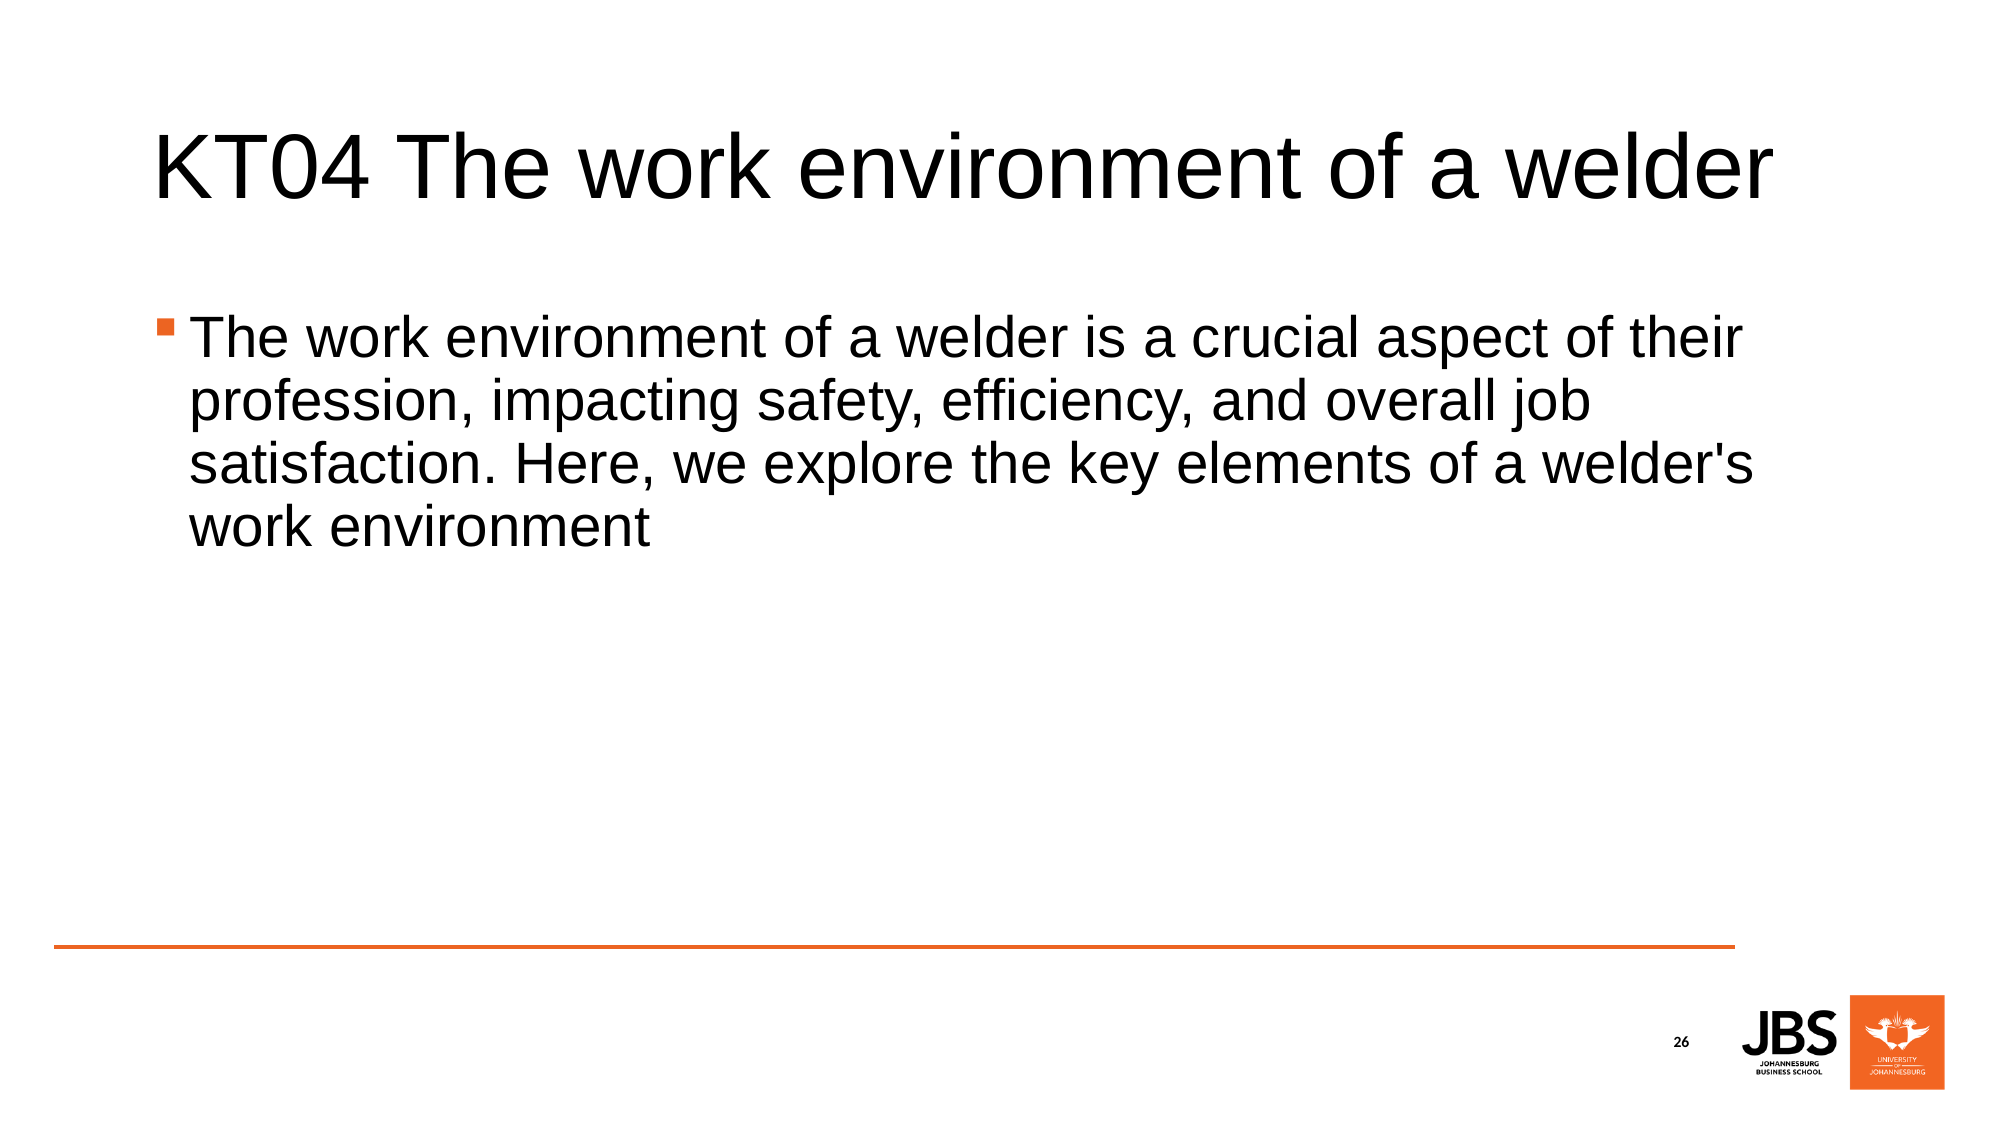

# KT04 The work environment of a welder
The work environment of a welder is a crucial aspect of their profession, impacting safety, efficiency, and overall job satisfaction. Here, we explore the key elements of a welder's work environment